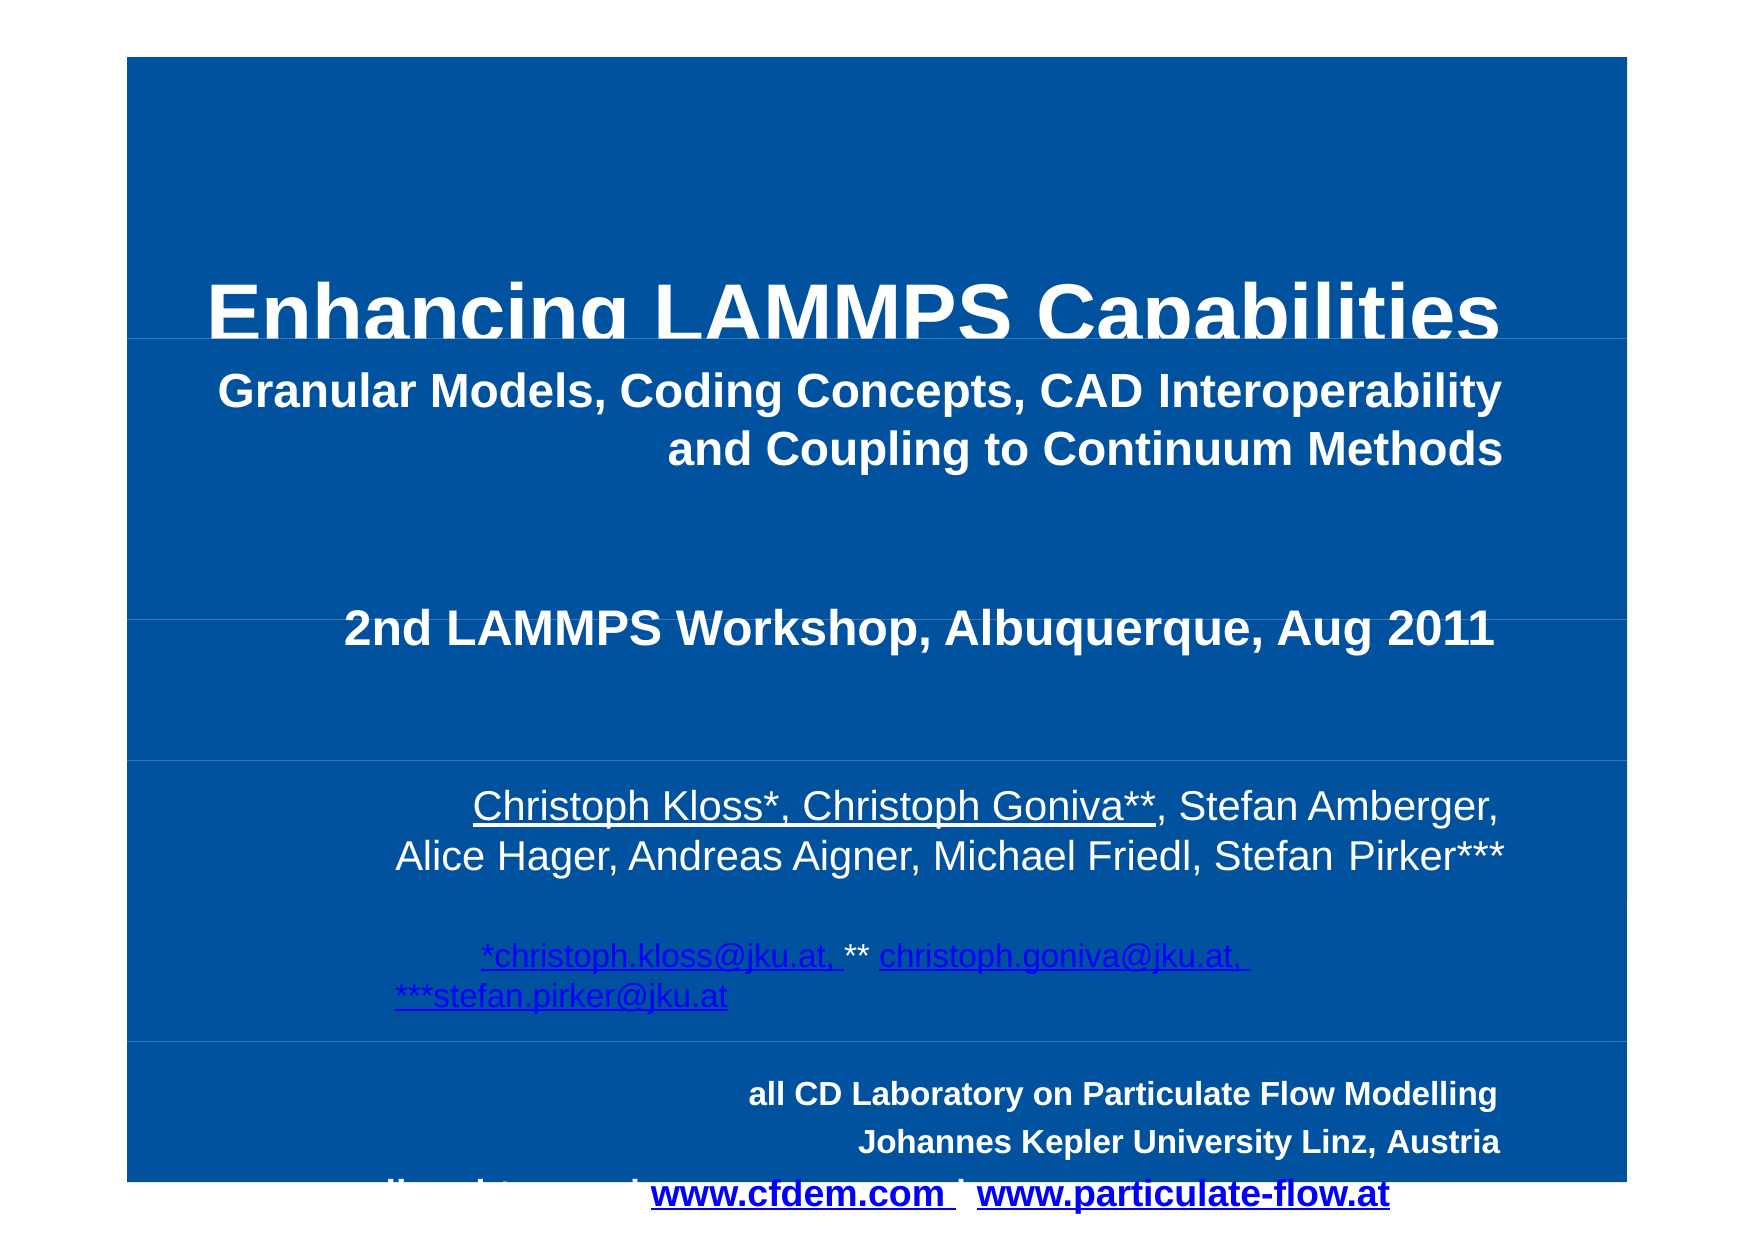

# Enhancing LAMMPS Capabilities

Granular Models, Coding Concepts, CAD Interoperability
and Coupling to Continuum Methods

2nd LAMMPS Workshop, Albuquerque, Aug 2011

Christoph Kloss*, Christoph Goniva**, Stefan Amberger,  Alice Hager, Andreas Aigner, Michael Friedl, Stefan Pirker***

*christoph.kloss@jku.at, ** christoph.goniva@jku.at, ***stefan.pirker@jku.at

all CD Laboratory on Particulate Flow Modelling  Johannes Kepler University Linz, Austria
www.liggghts.com | www.cfdem.com | www.particulate-flow.at